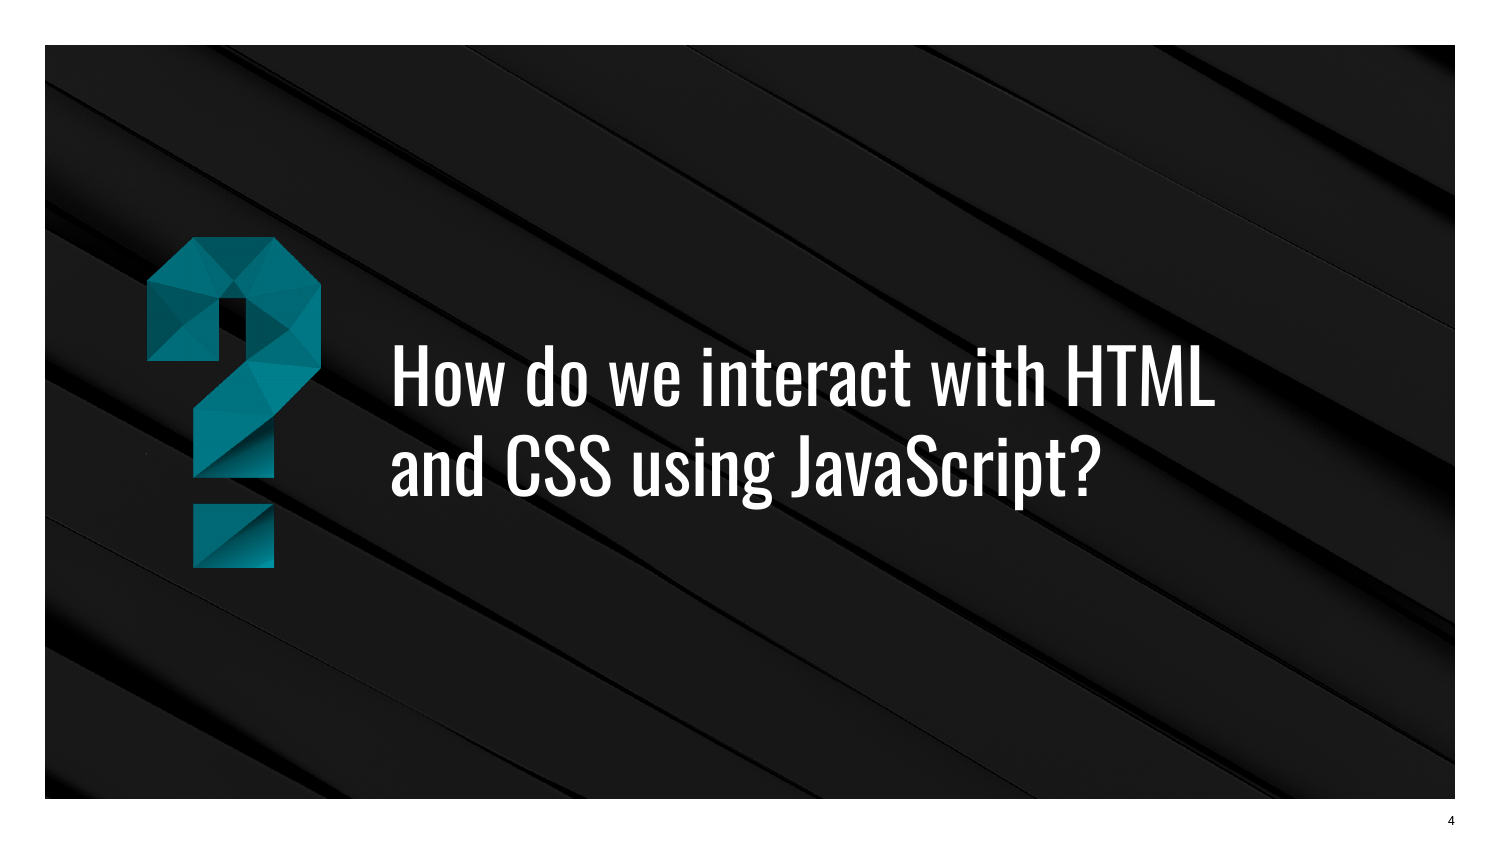

# How do we interact with HTML and CSS using JavaScript?